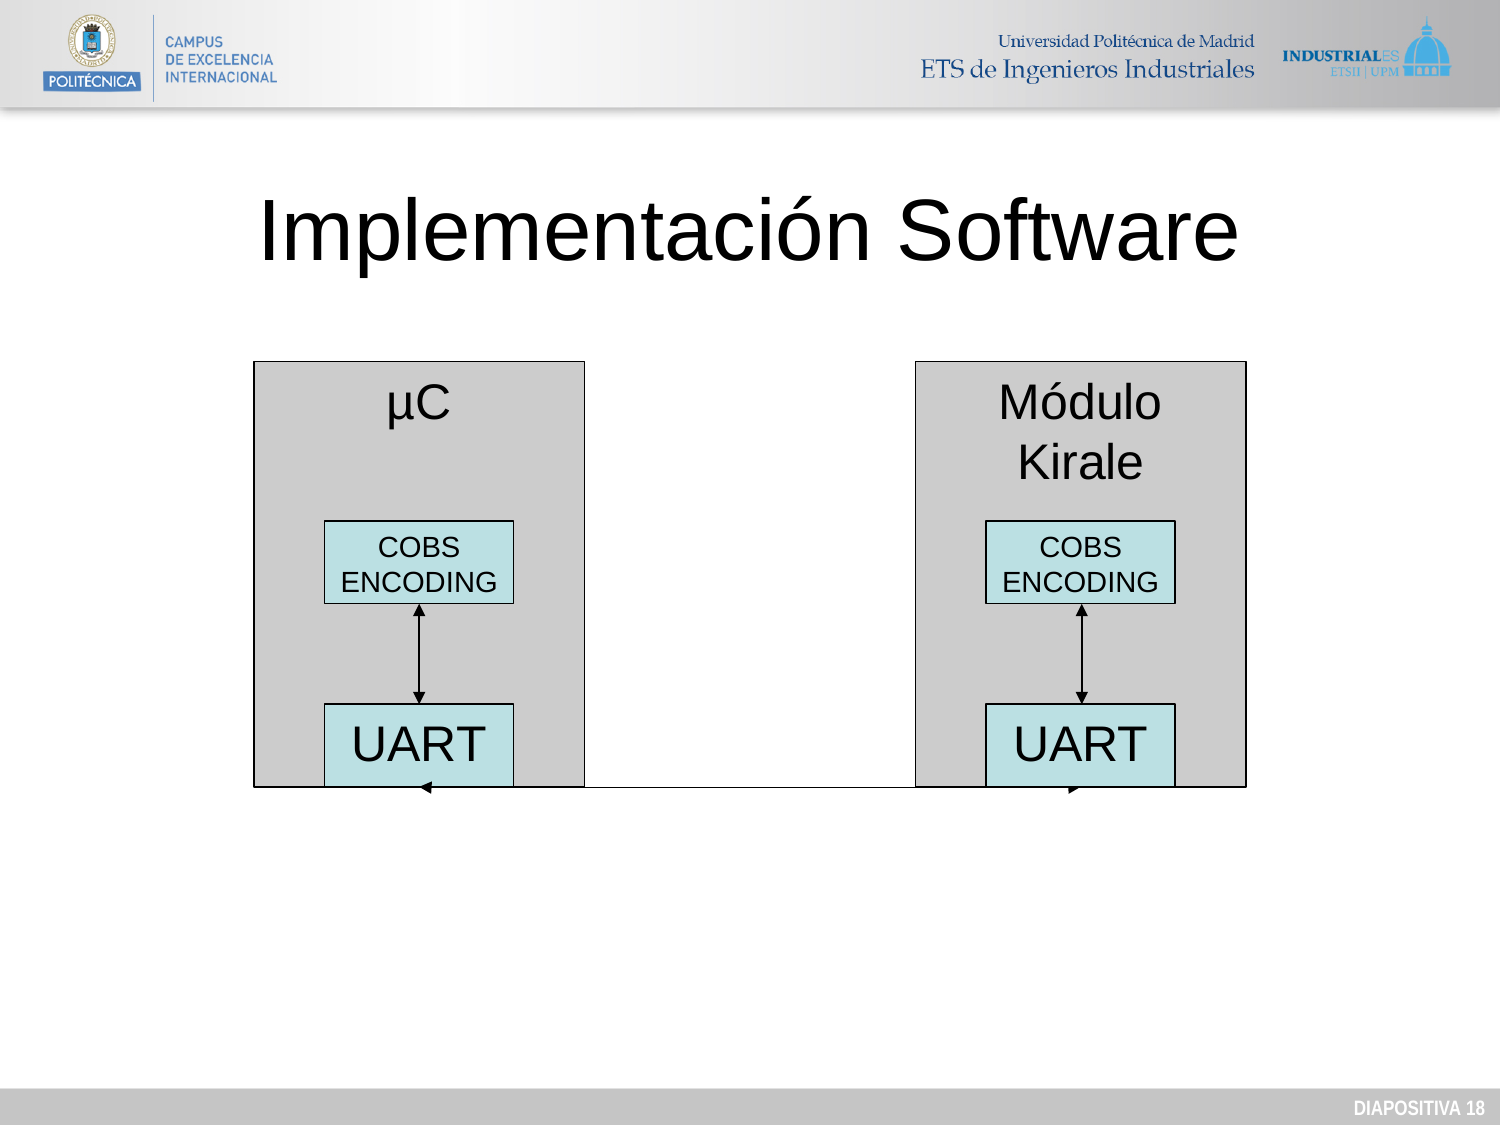

# Implementación Software
µC
Módulo Kirale
COBS ENCODING
COBS ENCODING
UART
UART
DIAPOSITIVA 18